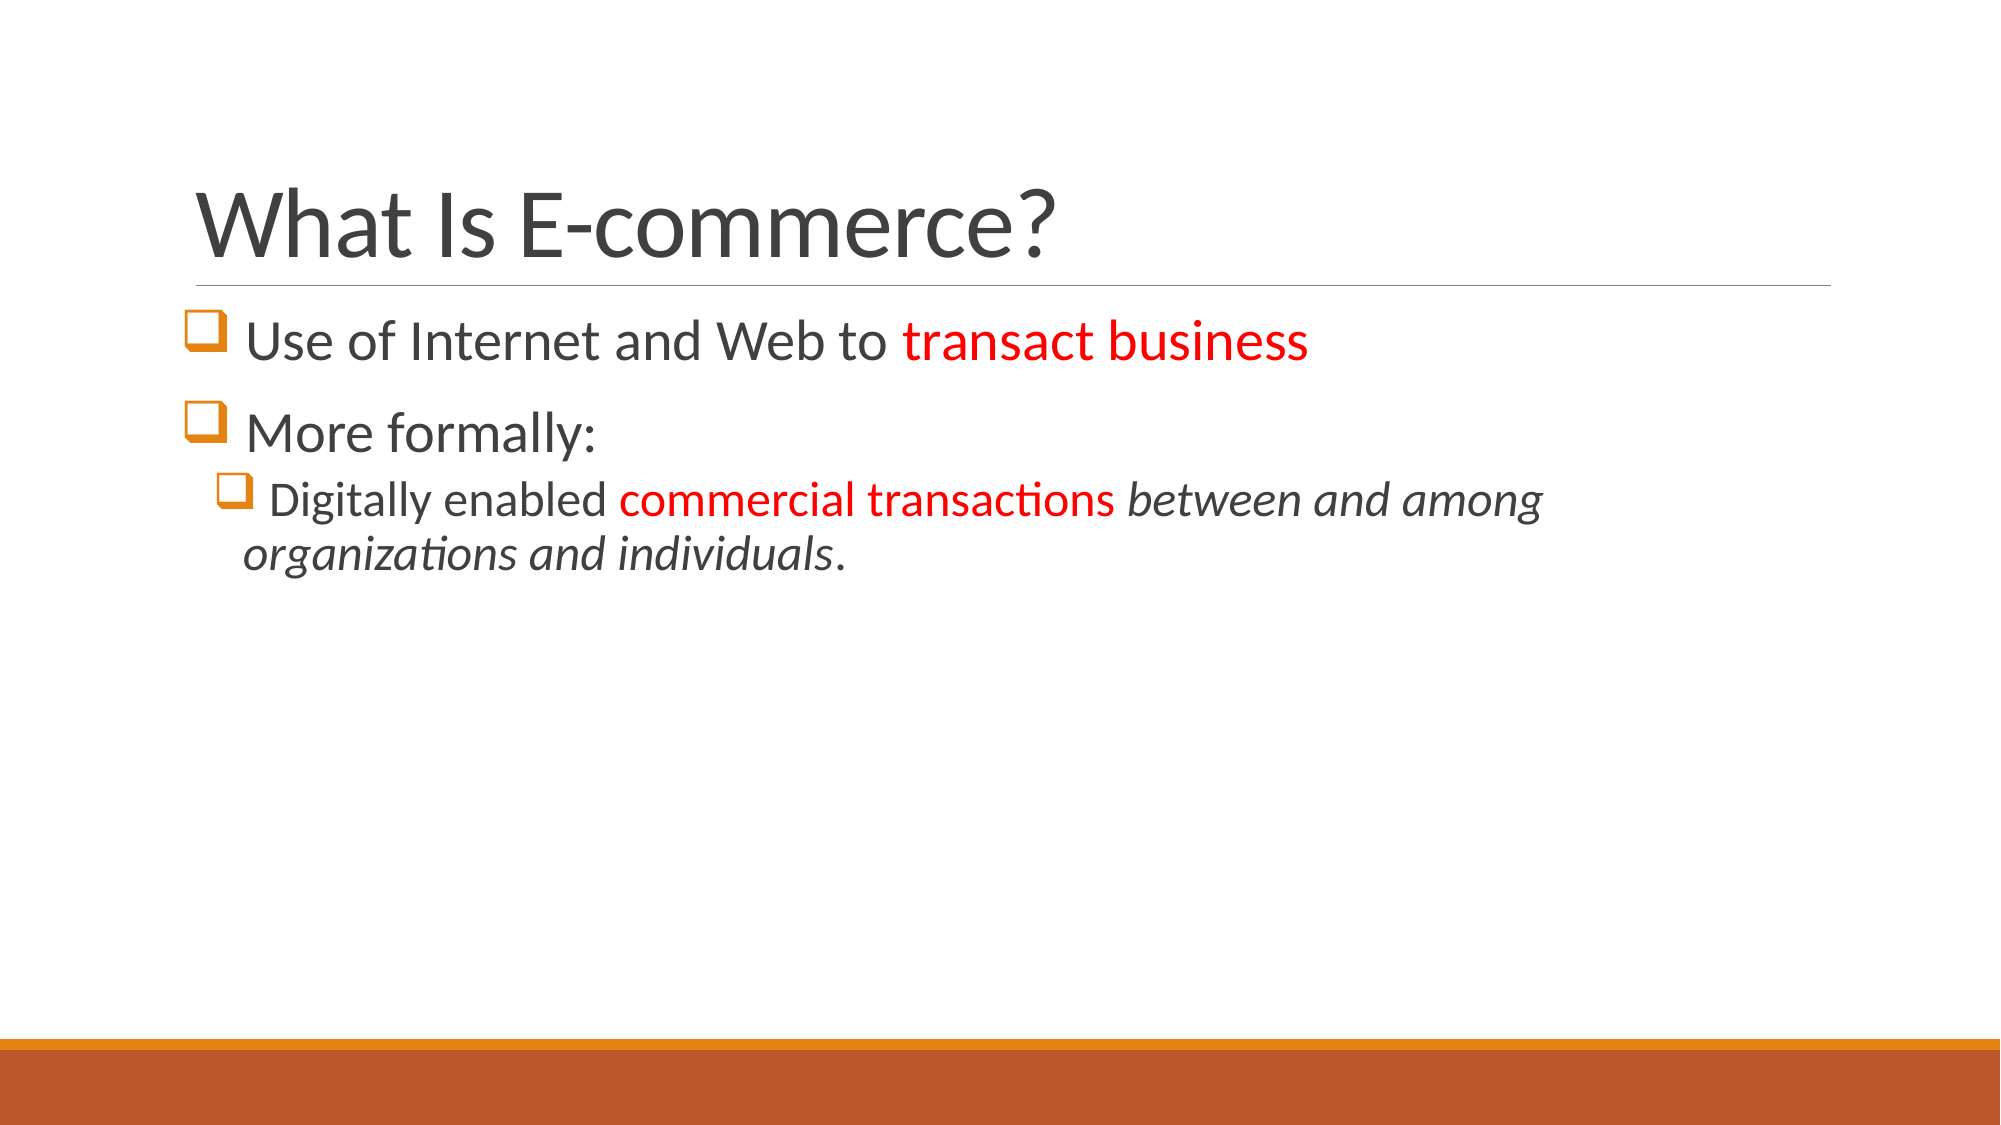

# What Is E-commerce?
 Use of Internet and Web to transact business
 More formally:
 Digitally enabled commercial transactions between and among organizations and individuals.